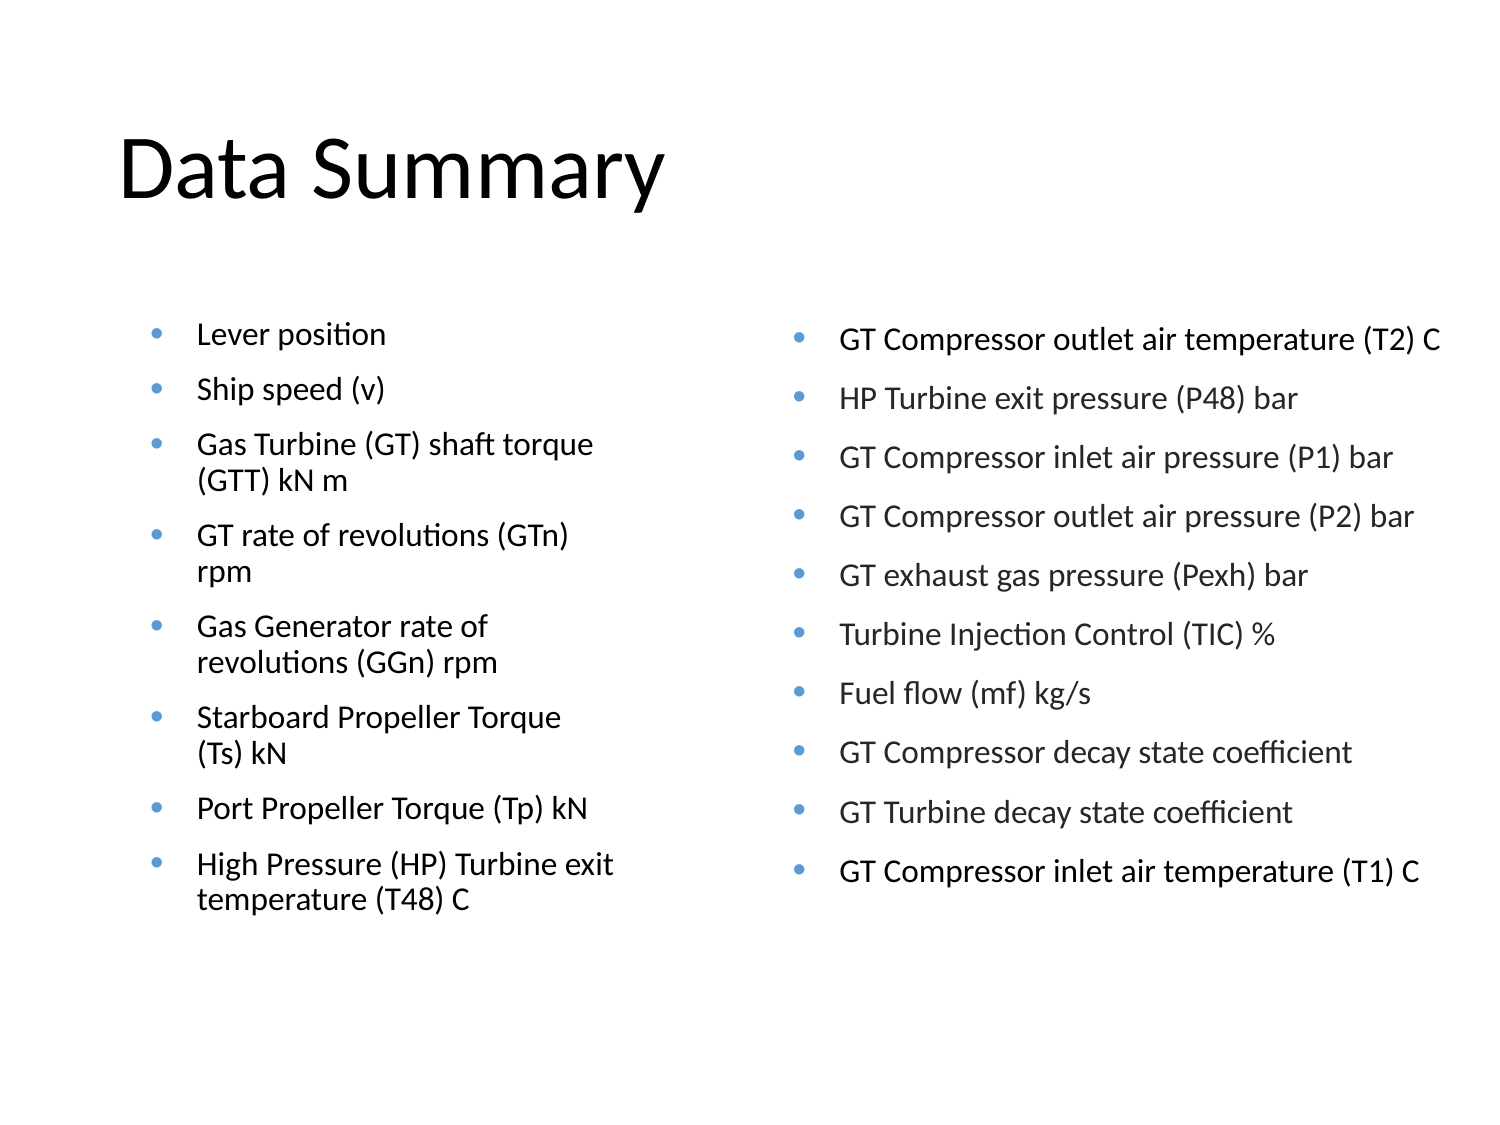

# Data Summary
Lever position
Ship speed (v)
Gas Turbine (GT) shaft torque (GTT) kN m
GT rate of revolutions (GTn) rpm
Gas Generator rate of revolutions (GGn) rpm
Starboard Propeller Torque (Ts) kN
Port Propeller Torque (Tp) kN
High Pressure (HP) Turbine exit temperature (T48) C
GT Compressor outlet air temperature (T2) C
HP Turbine exit pressure (P48) bar
GT Compressor inlet air pressure (P1) bar
GT Compressor outlet air pressure (P2) bar
GT exhaust gas pressure (Pexh) bar
Turbine Injection Control (TIC) %
Fuel flow (mf) kg/s
GT Compressor decay state coefficient
GT Turbine decay state coefficient
GT Compressor inlet air temperature (T1) C